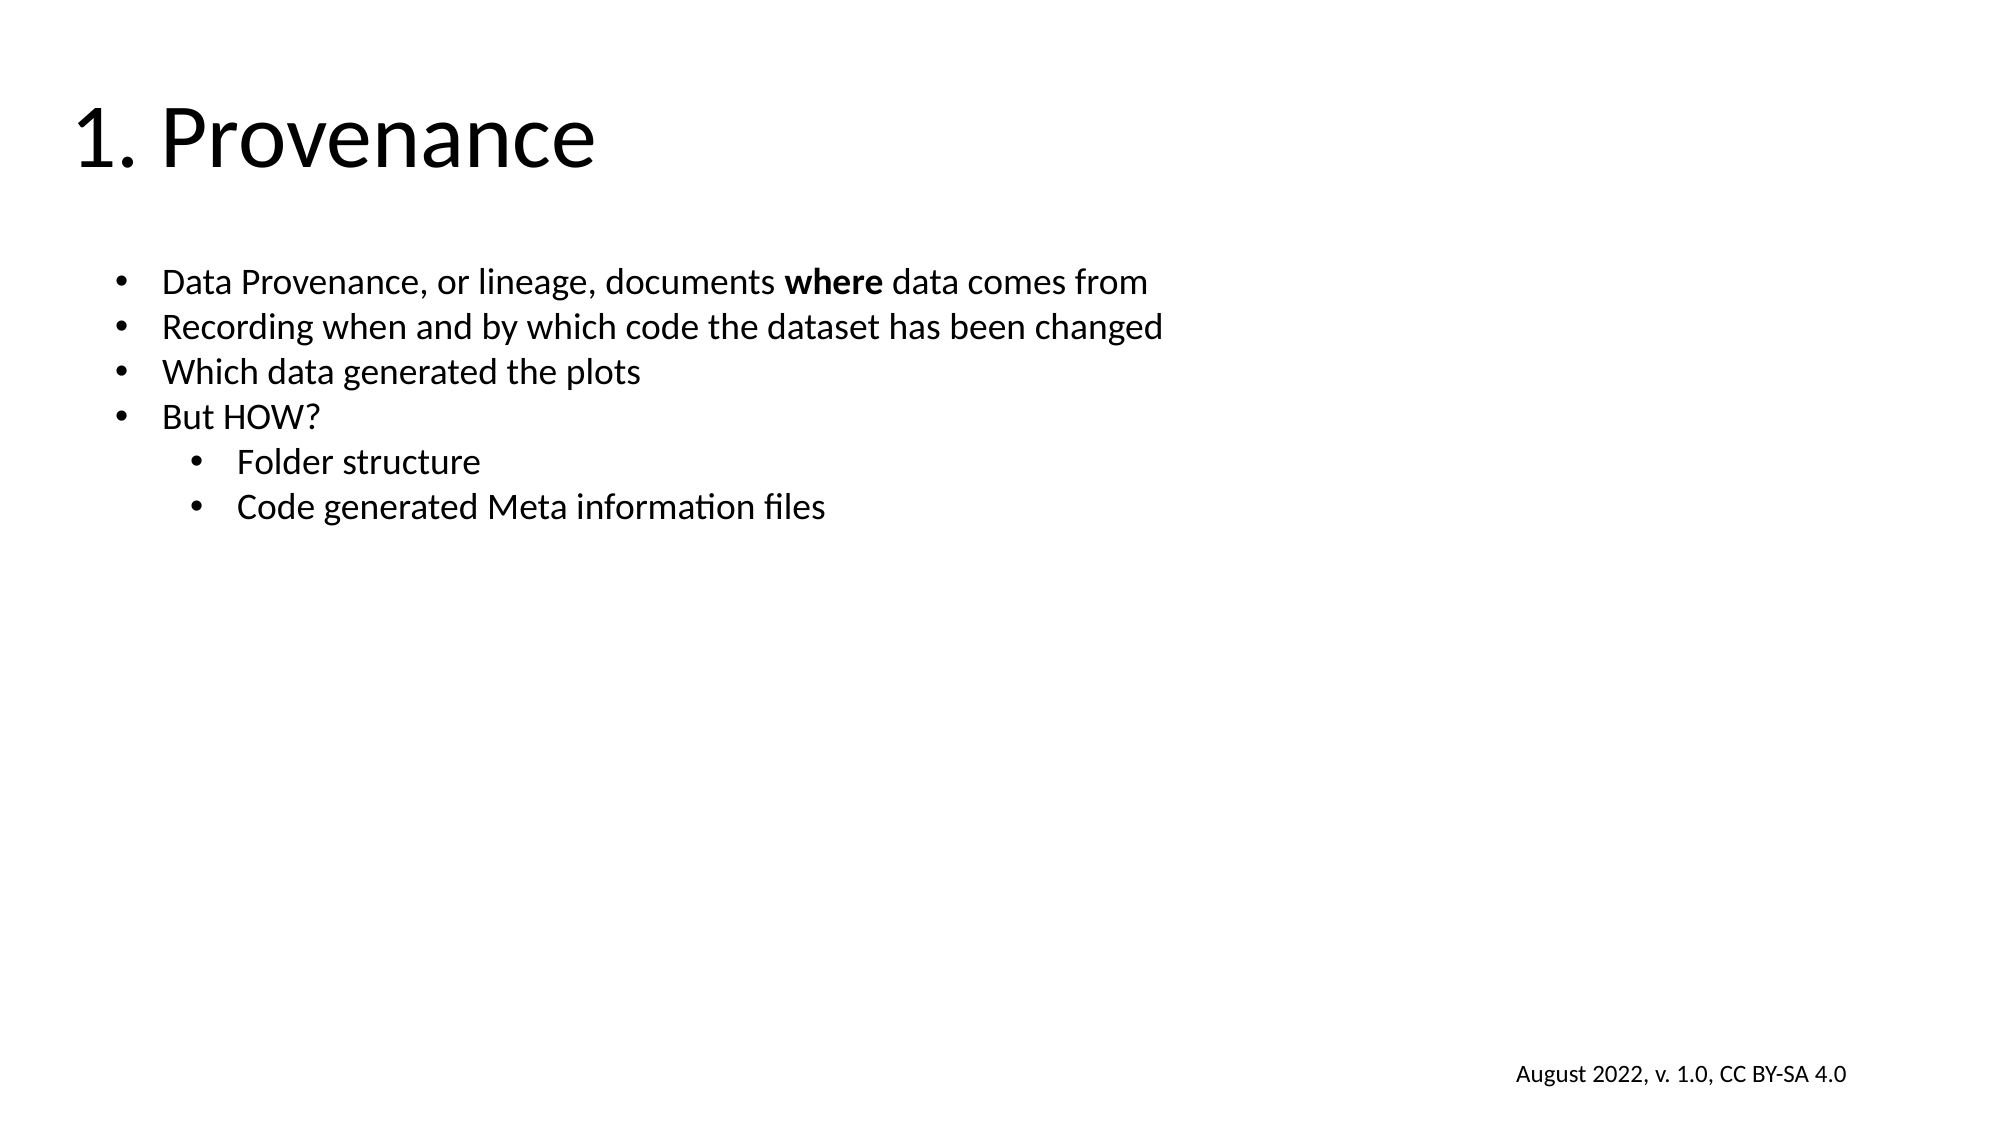

# 1. Provenance
Data Provenance, or lineage, documents where data comes from
Recording when and by which code the dataset has been changed
Which data generated the plots
But HOW?
Folder structure
Code generated Meta information files
August 2022, v. 1.0, CC BY-SA 4.0